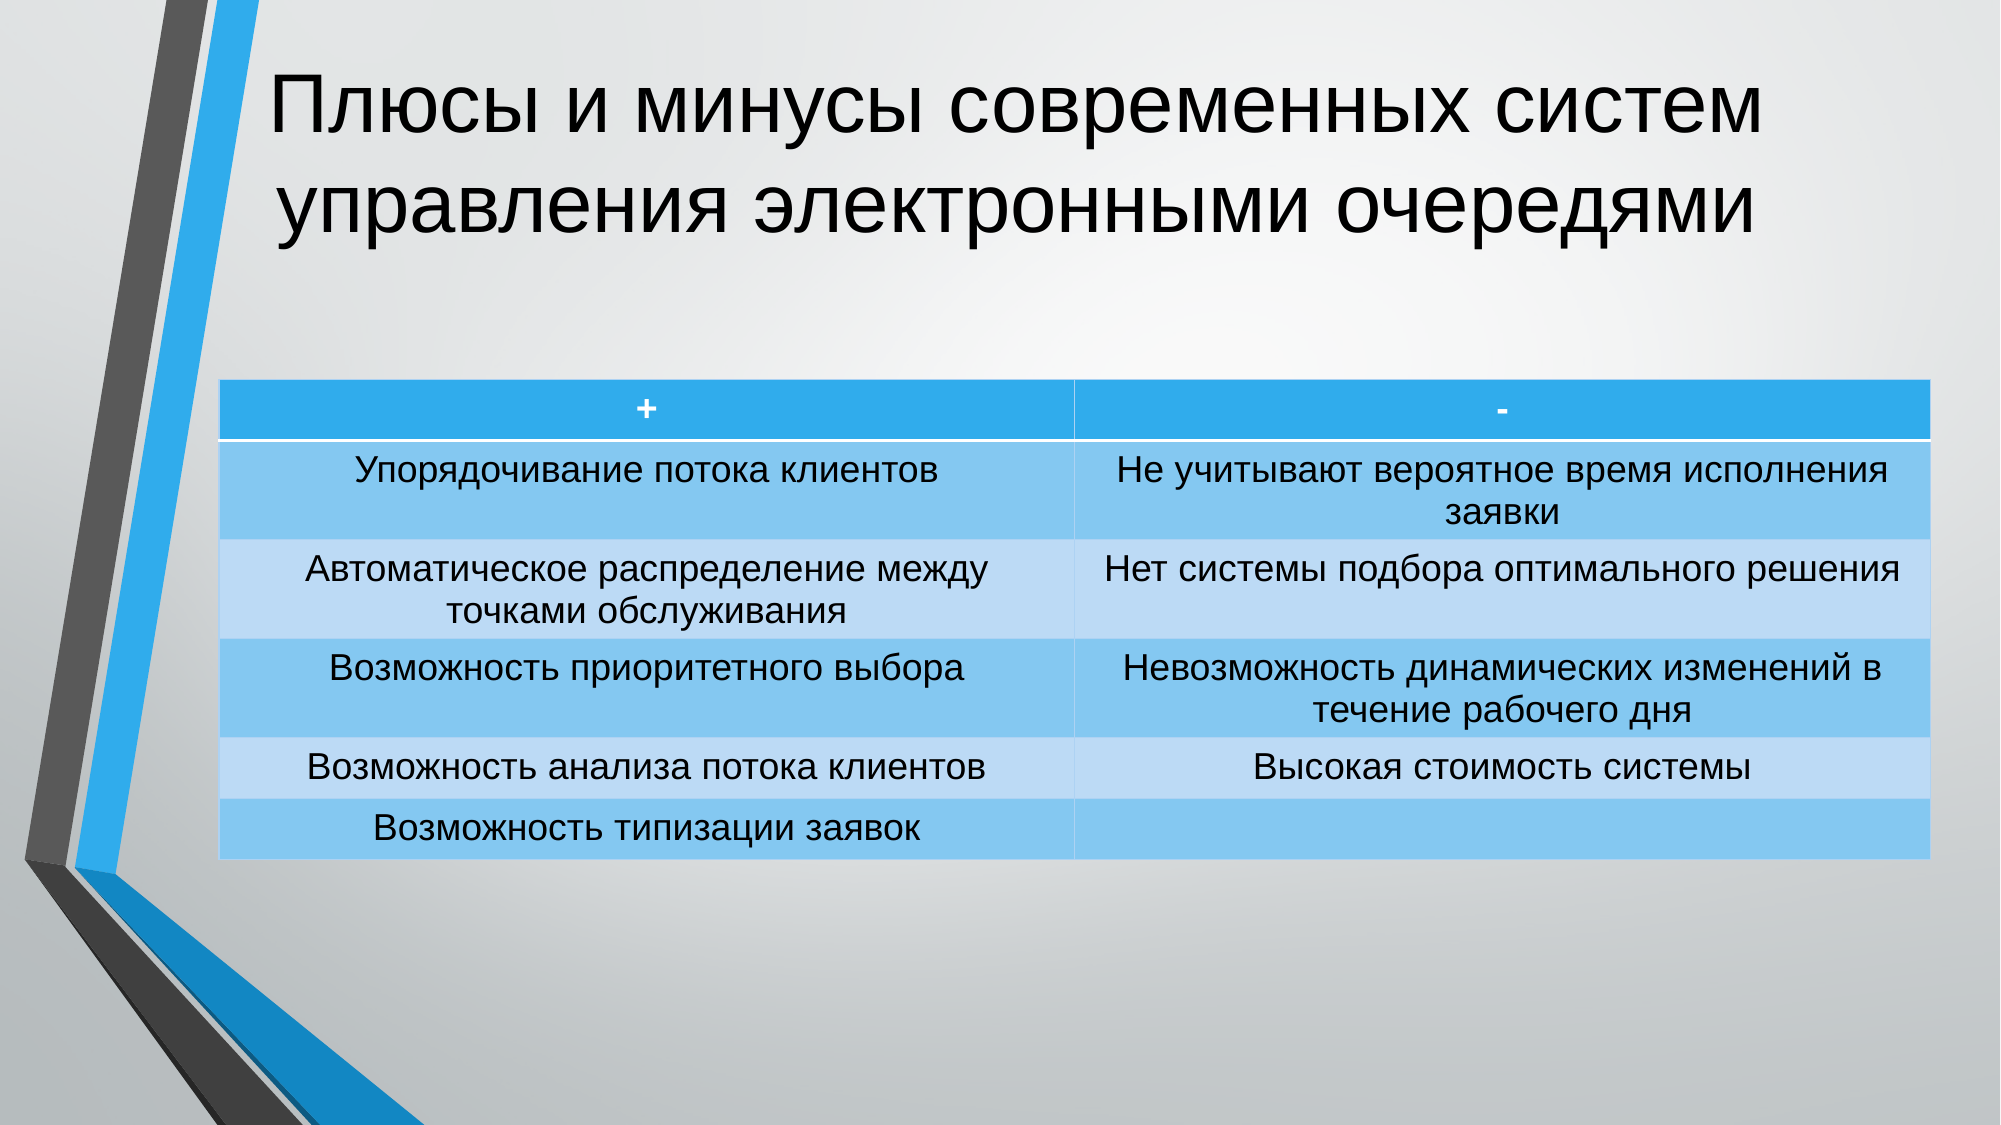

# Плюсы и минусы современных систем управления электронными очередями
| + | - |
| --- | --- |
| Упорядочивание потока клиентов | Не учитывают вероятное время исполнения заявки |
| Автоматическое распределение между точками обслуживания | Нет системы подбора оптимального решения |
| Возможность приоритетного выбора | Невозможность динамических изменений в течение рабочего дня |
| Возможность анализа потока клиентов | Высокая стоимость системы |
| Возможность типизации заявок |  |